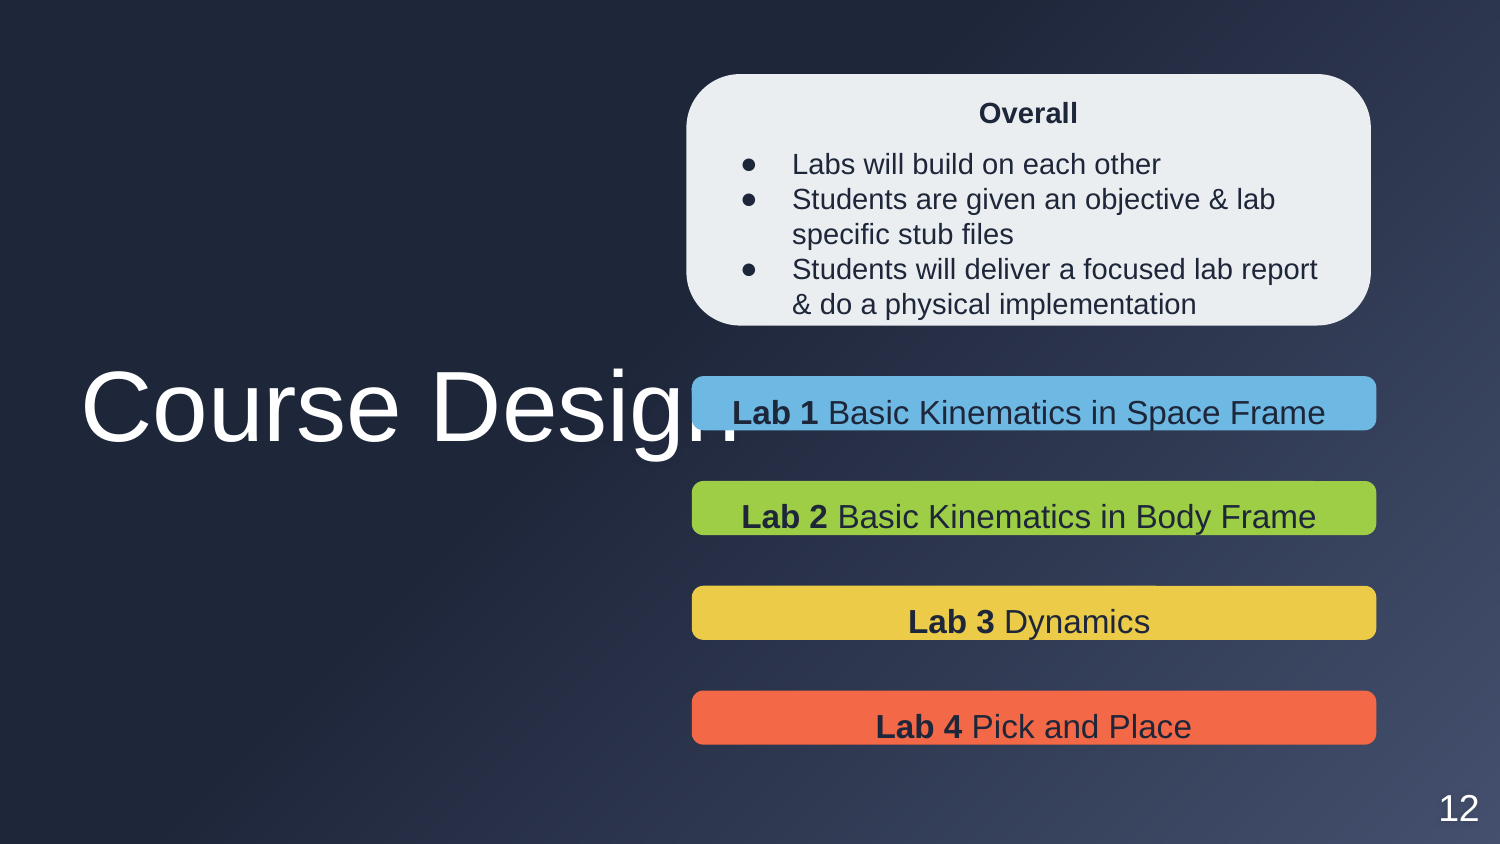

# Course Design
Overall
Labs will build on each other
Students are given an objective & lab specific stub files
Students will deliver a focused lab report & do a physical implementation
Lab 1 Basic Kinematics in Space Frame
Lab 2 Basic Kinematics in Body Frame
Lab 3 Dynamics
Lab 4 Pick and Place
12